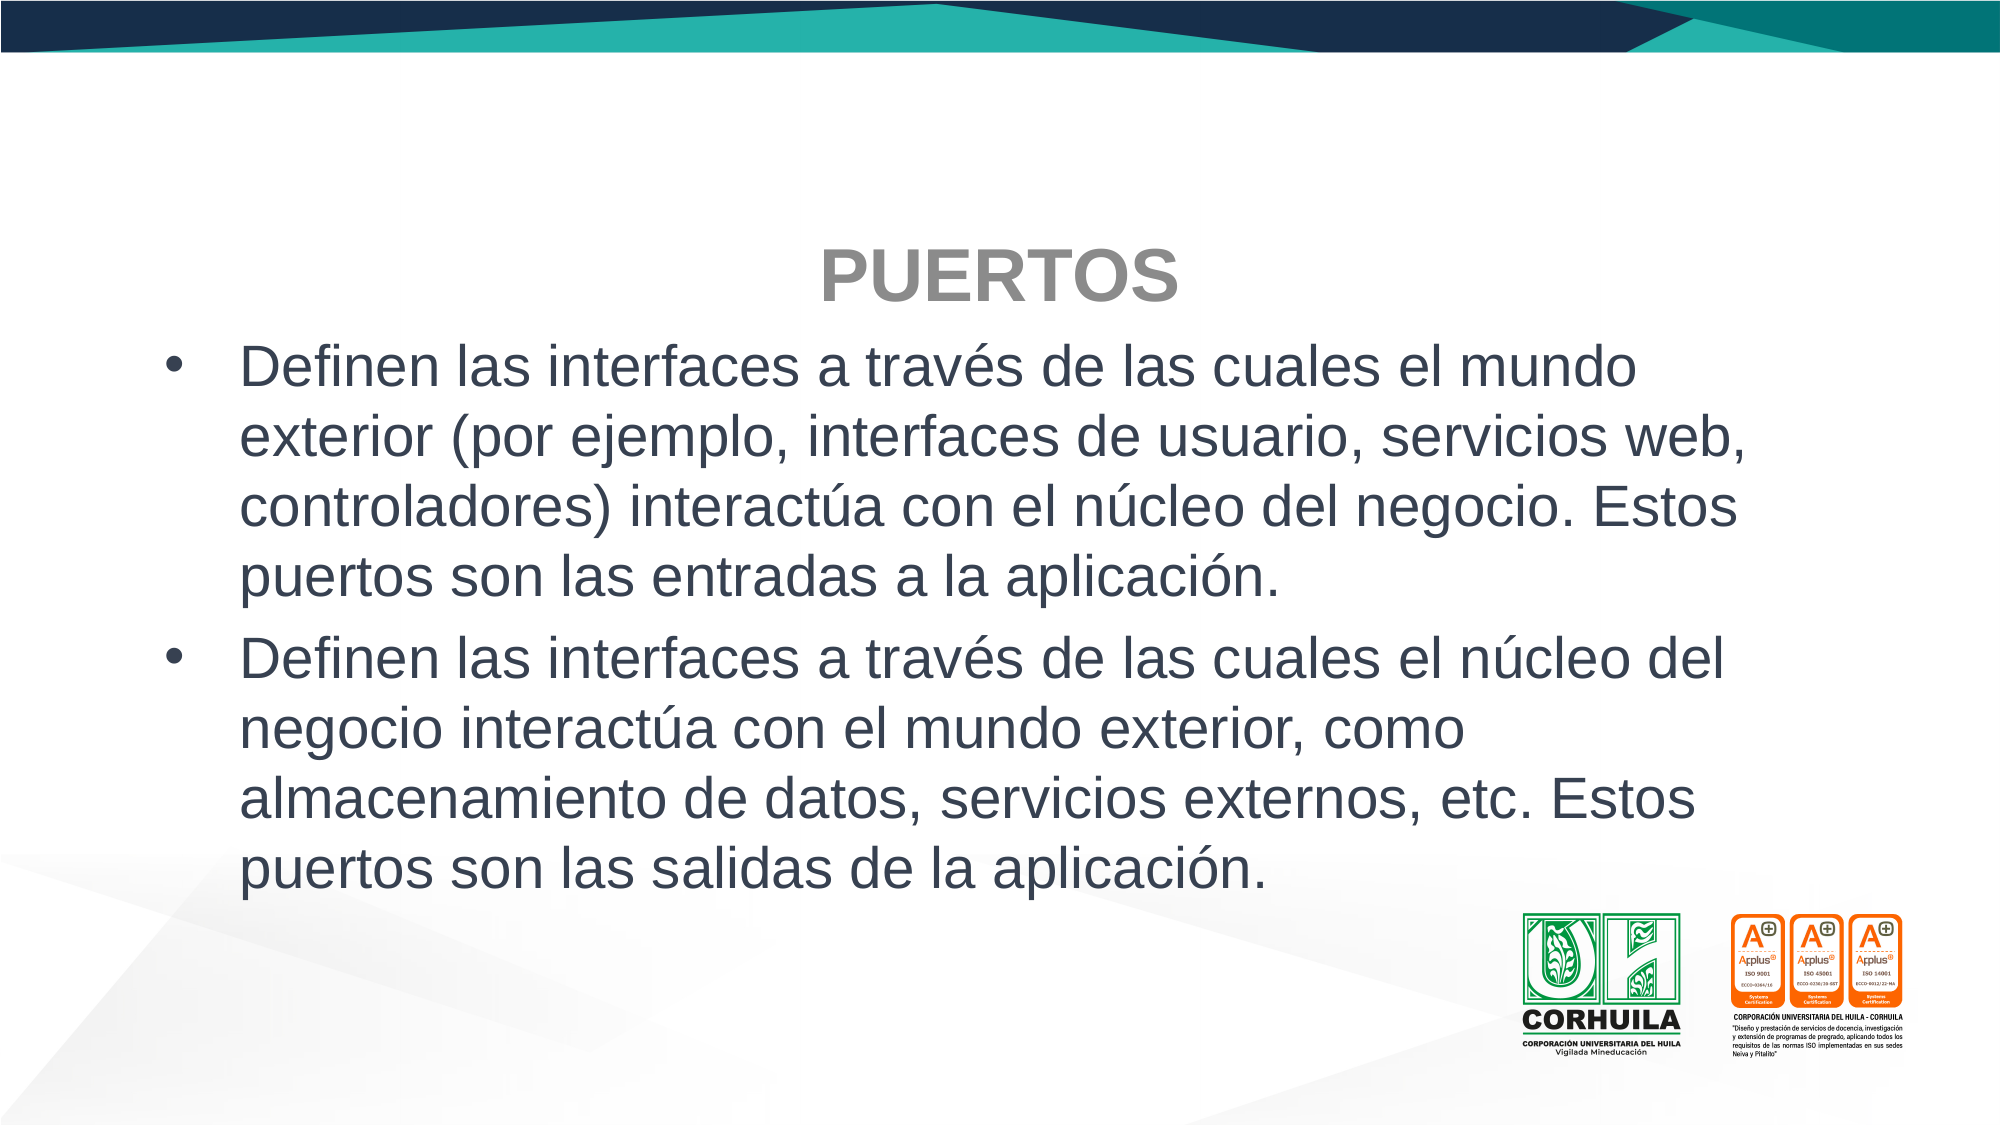

PUERTOS
Definen las interfaces a través de las cuales el mundo exterior (por ejemplo, interfaces de usuario, servicios web, controladores) interactúa con el núcleo del negocio. Estos puertos son las entradas a la aplicación.
Definen las interfaces a través de las cuales el núcleo del negocio interactúa con el mundo exterior, como almacenamiento de datos, servicios externos, etc. Estos puertos son las salidas de la aplicación.